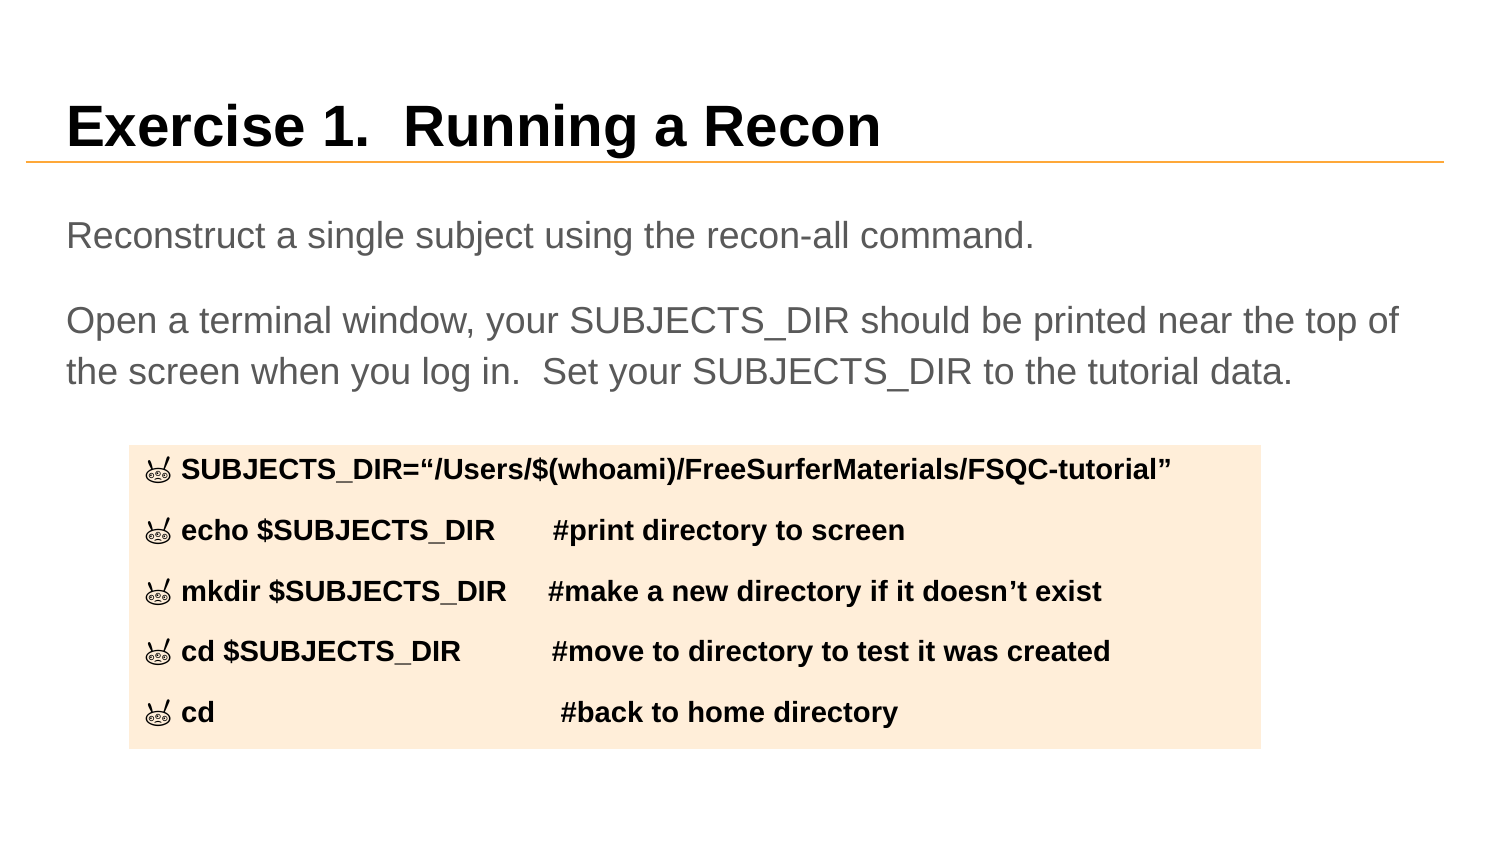

# Exercise 1.  Running a Recon
Reconstruct a single subject using the recon-all command.
Open a terminal window, your SUBJECTS_DIR should be printed near the top of the screen when you log in.  Set your SUBJECTS_DIR to the tutorial data.

| 👾 SUBJECTS\_DIR=“/Users/$(whoami)/FreeSurferMaterials/FSQC-tutorial” |
| --- |
| 👾 echo $SUBJECTS\_DIR #print directory to screen |
| 👾 mkdir $SUBJECTS\_DIR #make a new directory if it doesn’t exist |
| 👾 cd $SUBJECTS\_DIR #move to directory to test it was created |
| 👾 cd #back to home directory |